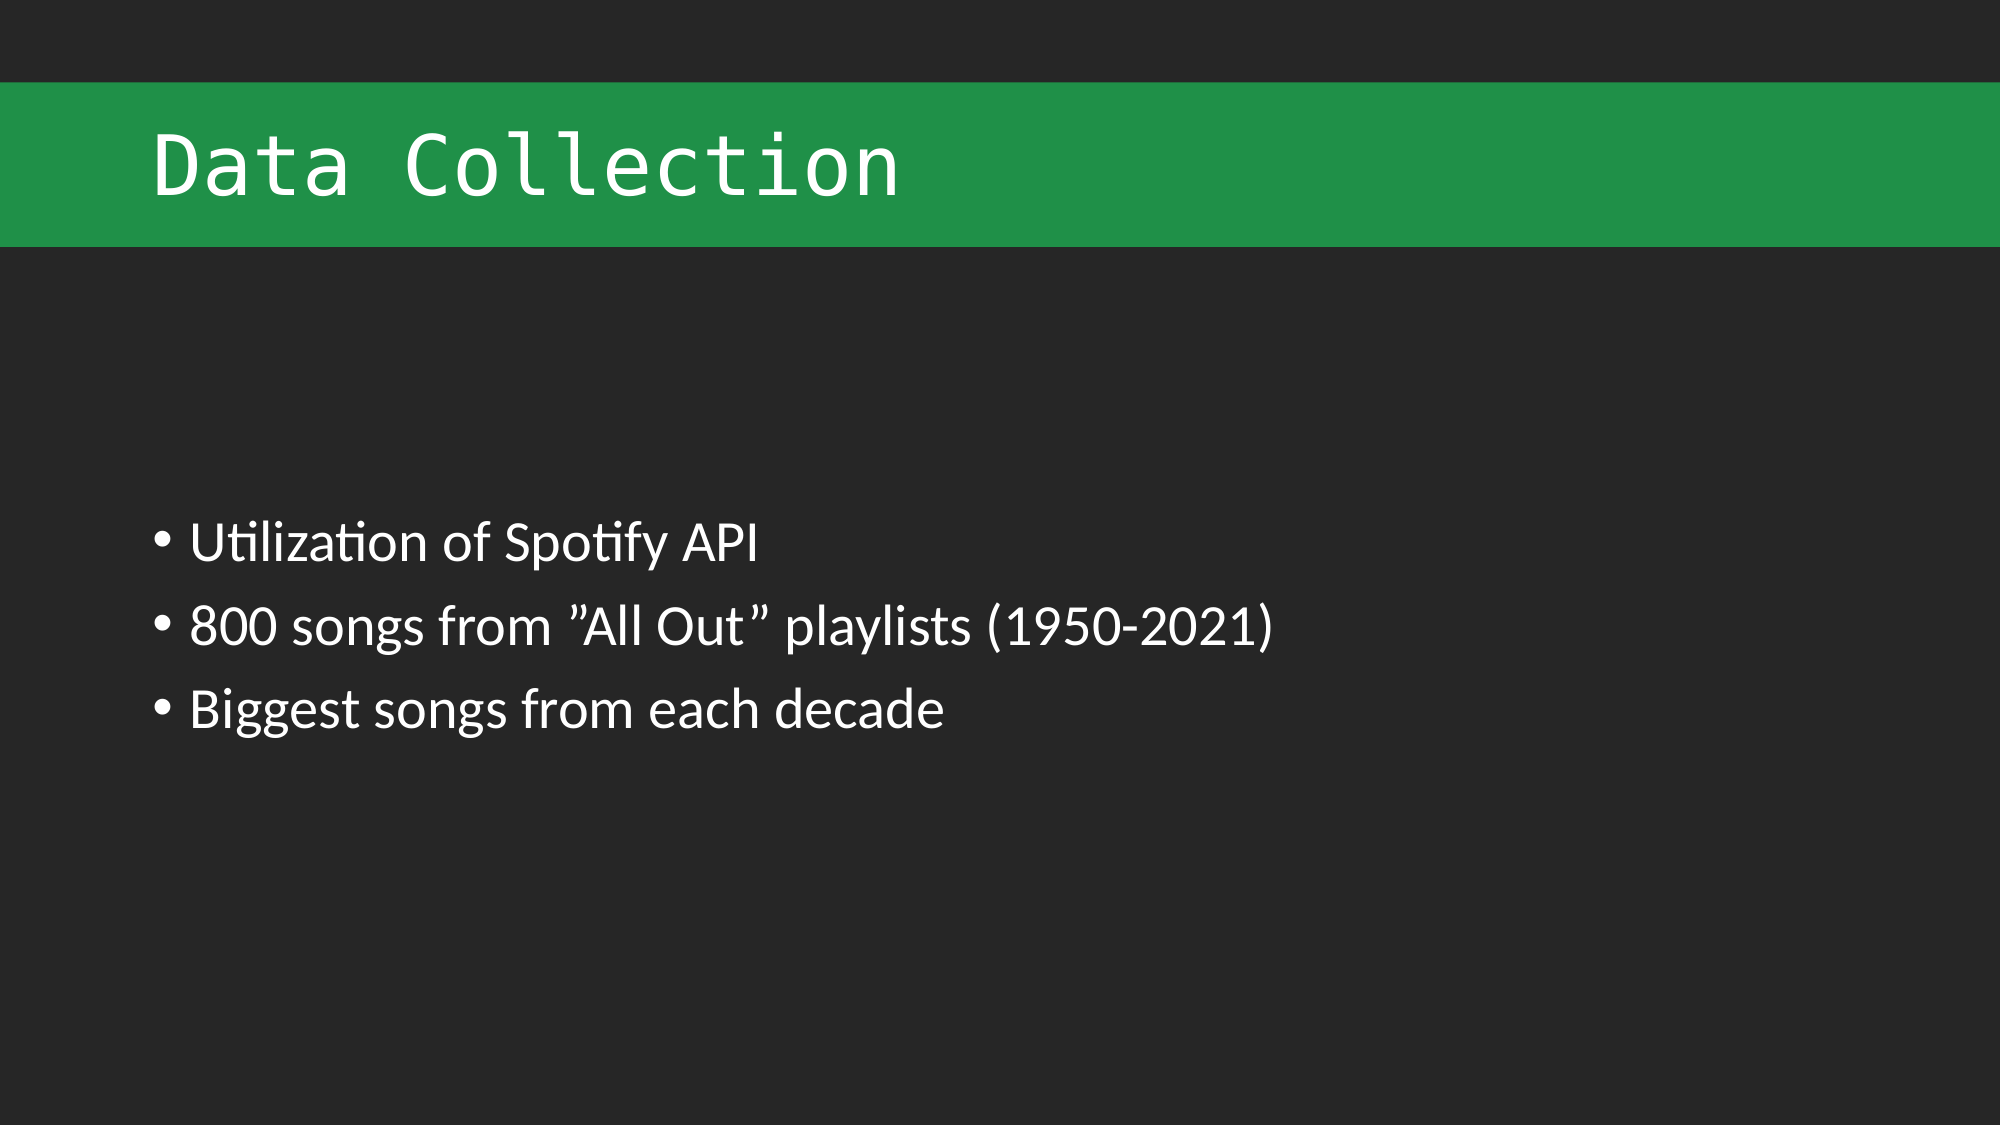

# Data Collection

Utilization of Spotify API
800 songs from ”All Out” playlists (1950-2021)
Biggest songs from each decade